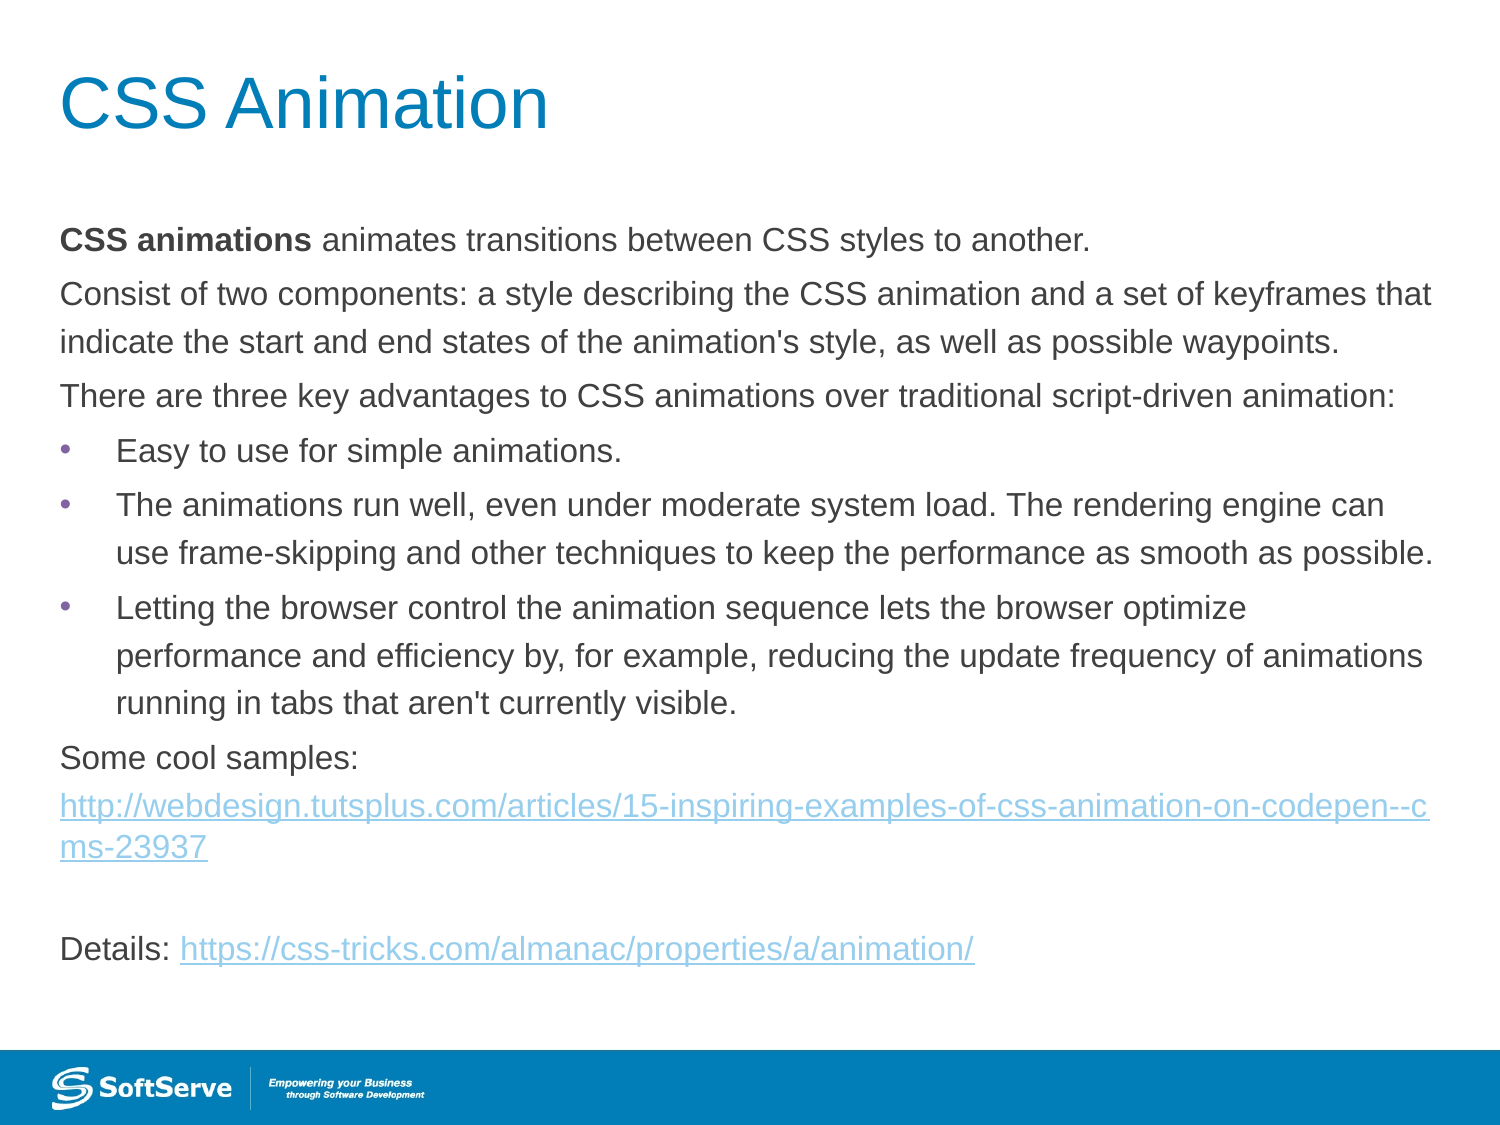

# CSS Animation
CSS animations animates transitions between CSS styles to another.
Consist of two components: a style describing the CSS animation and a set of keyframes that indicate the start and end states of the animation's style, as well as possible waypoints.
There are three key advantages to CSS animations over traditional script-driven animation:
Easy to use for simple animations.
The animations run well, even under moderate system load. The rendering engine can use frame-skipping and other techniques to keep the performance as smooth as possible.
Letting the browser control the animation sequence lets the browser optimize performance and efficiency by, for example, reducing the update frequency of animations running in tabs that aren't currently visible.
Some cool samples: http://webdesign.tutsplus.com/articles/15-inspiring-examples-of-css-animation-on-codepen--cms-23937
Details: https://css-tricks.com/almanac/properties/a/animation/